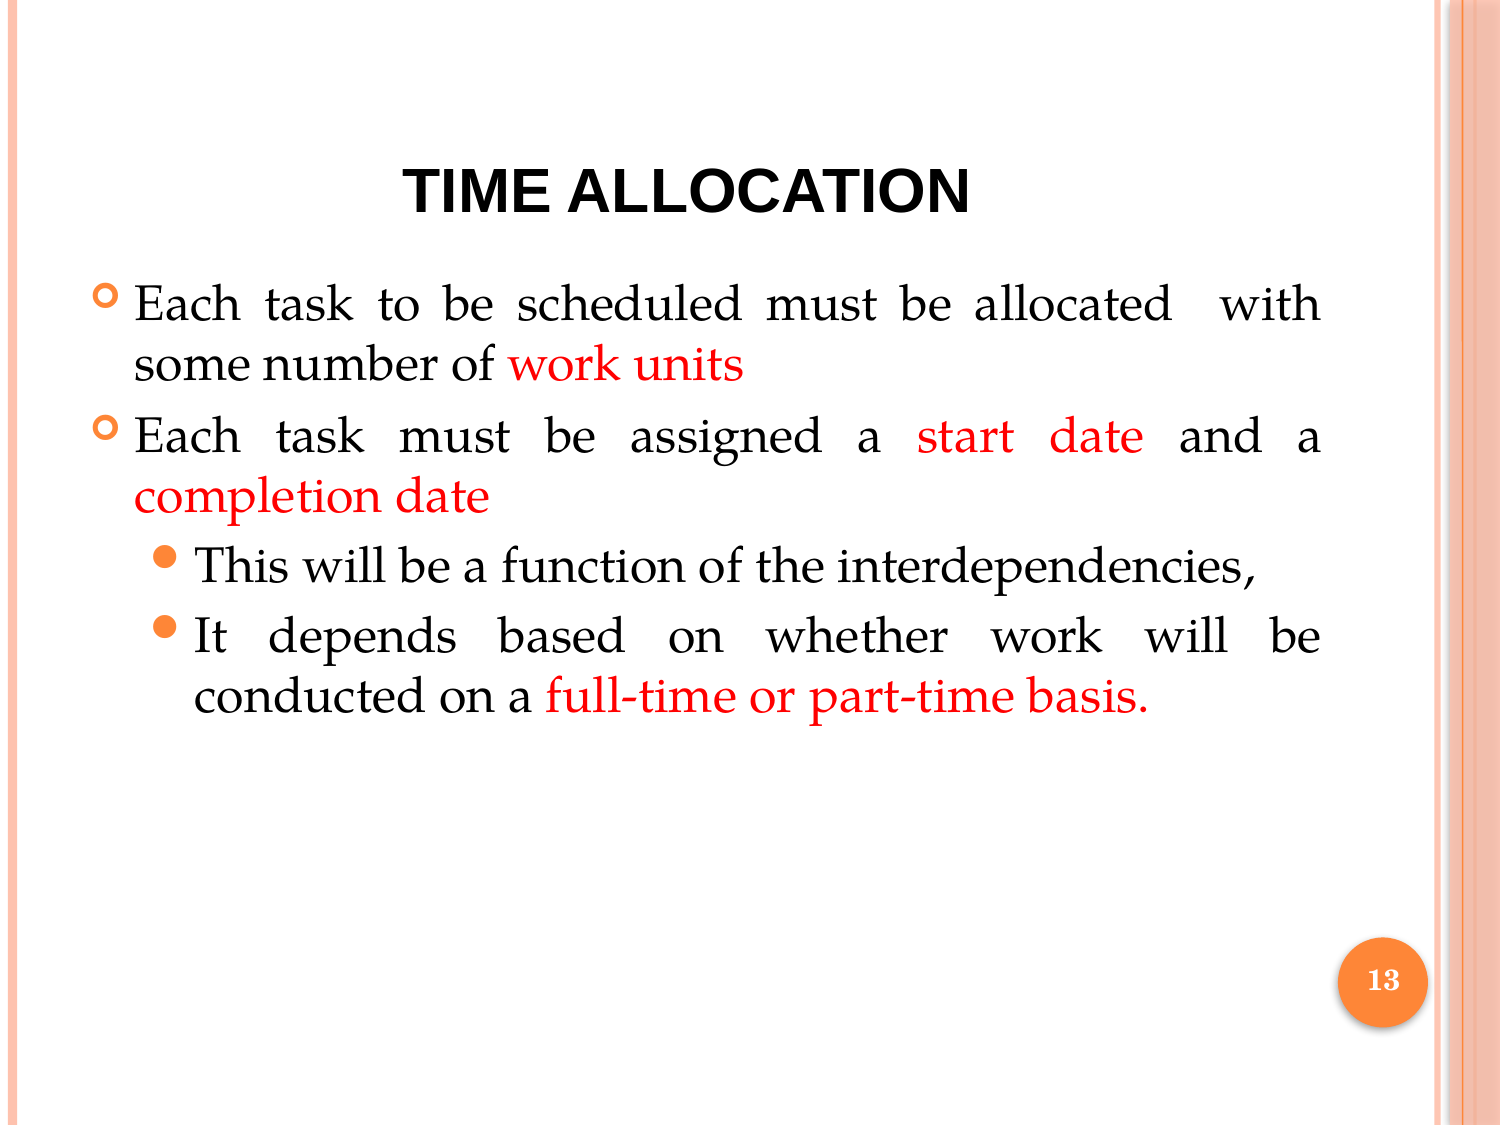

# Time allocation
Each task to be scheduled must be allocated  with some number of work units
Each task must be assigned a start date and a completion date
This will be a function of the interdependencies,
It depends based on whether work will be conducted on a full-time or part-time basis.
13